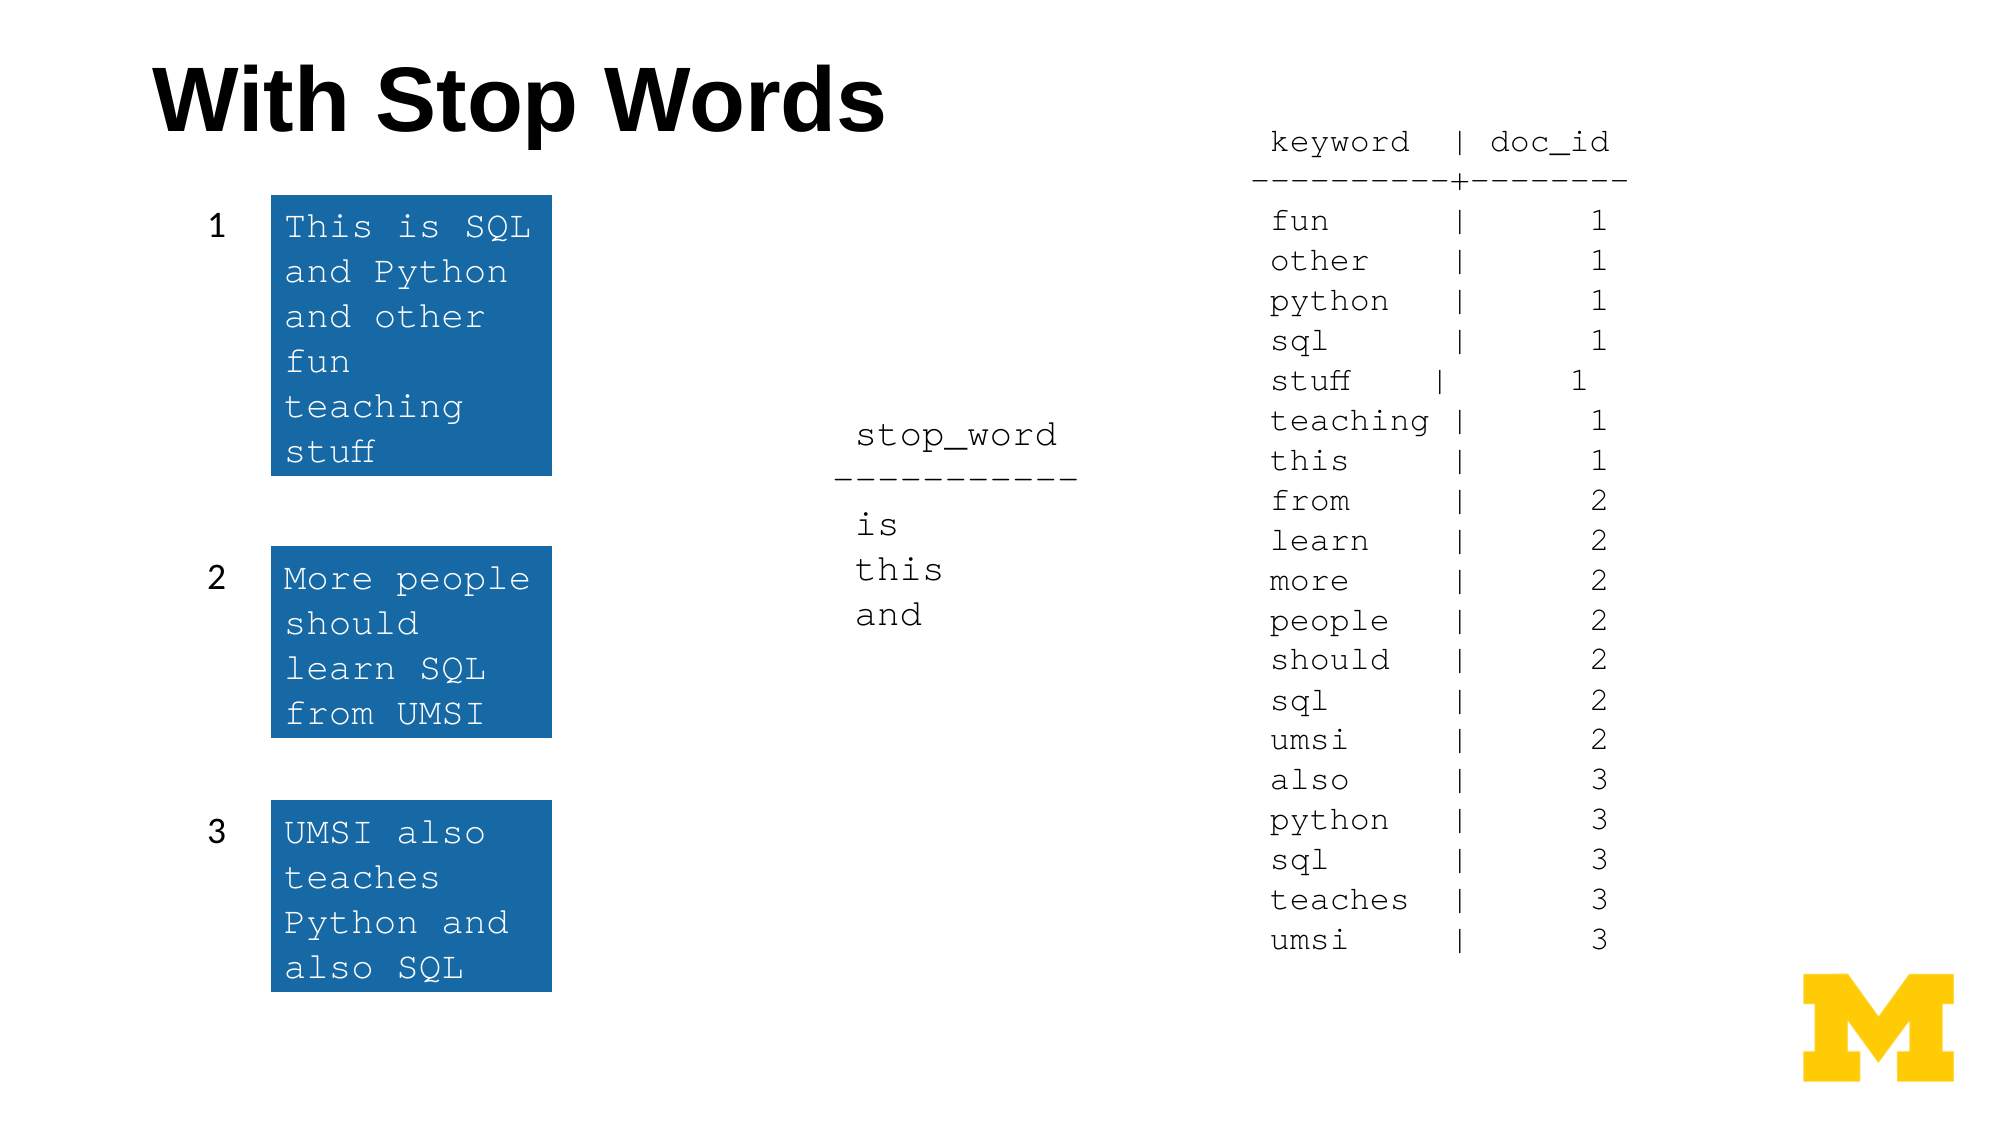

# With Stop Words
 keyword  | doc_id
----------+--------
 fun      |      1
 other    |      1
 python   |      1
 sql      |      1
 stuff    |      1
 teaching |      1
 this     |      1
 from     |      2
 learn    |      2
 more     |      2
 people   |      2
 should   |      2
 sql      |      2
 umsi     |      2
 also     |      3
 python   |      3
 sql      |      3
 teaches  |      3
 umsi     |      3
1
This is SQL and Python and other fun teaching stuff
 stop_word
-----------
 is
 this
 and
2
More people should learn SQL from UMSI
3
UMSI also teaches Python and also SQL